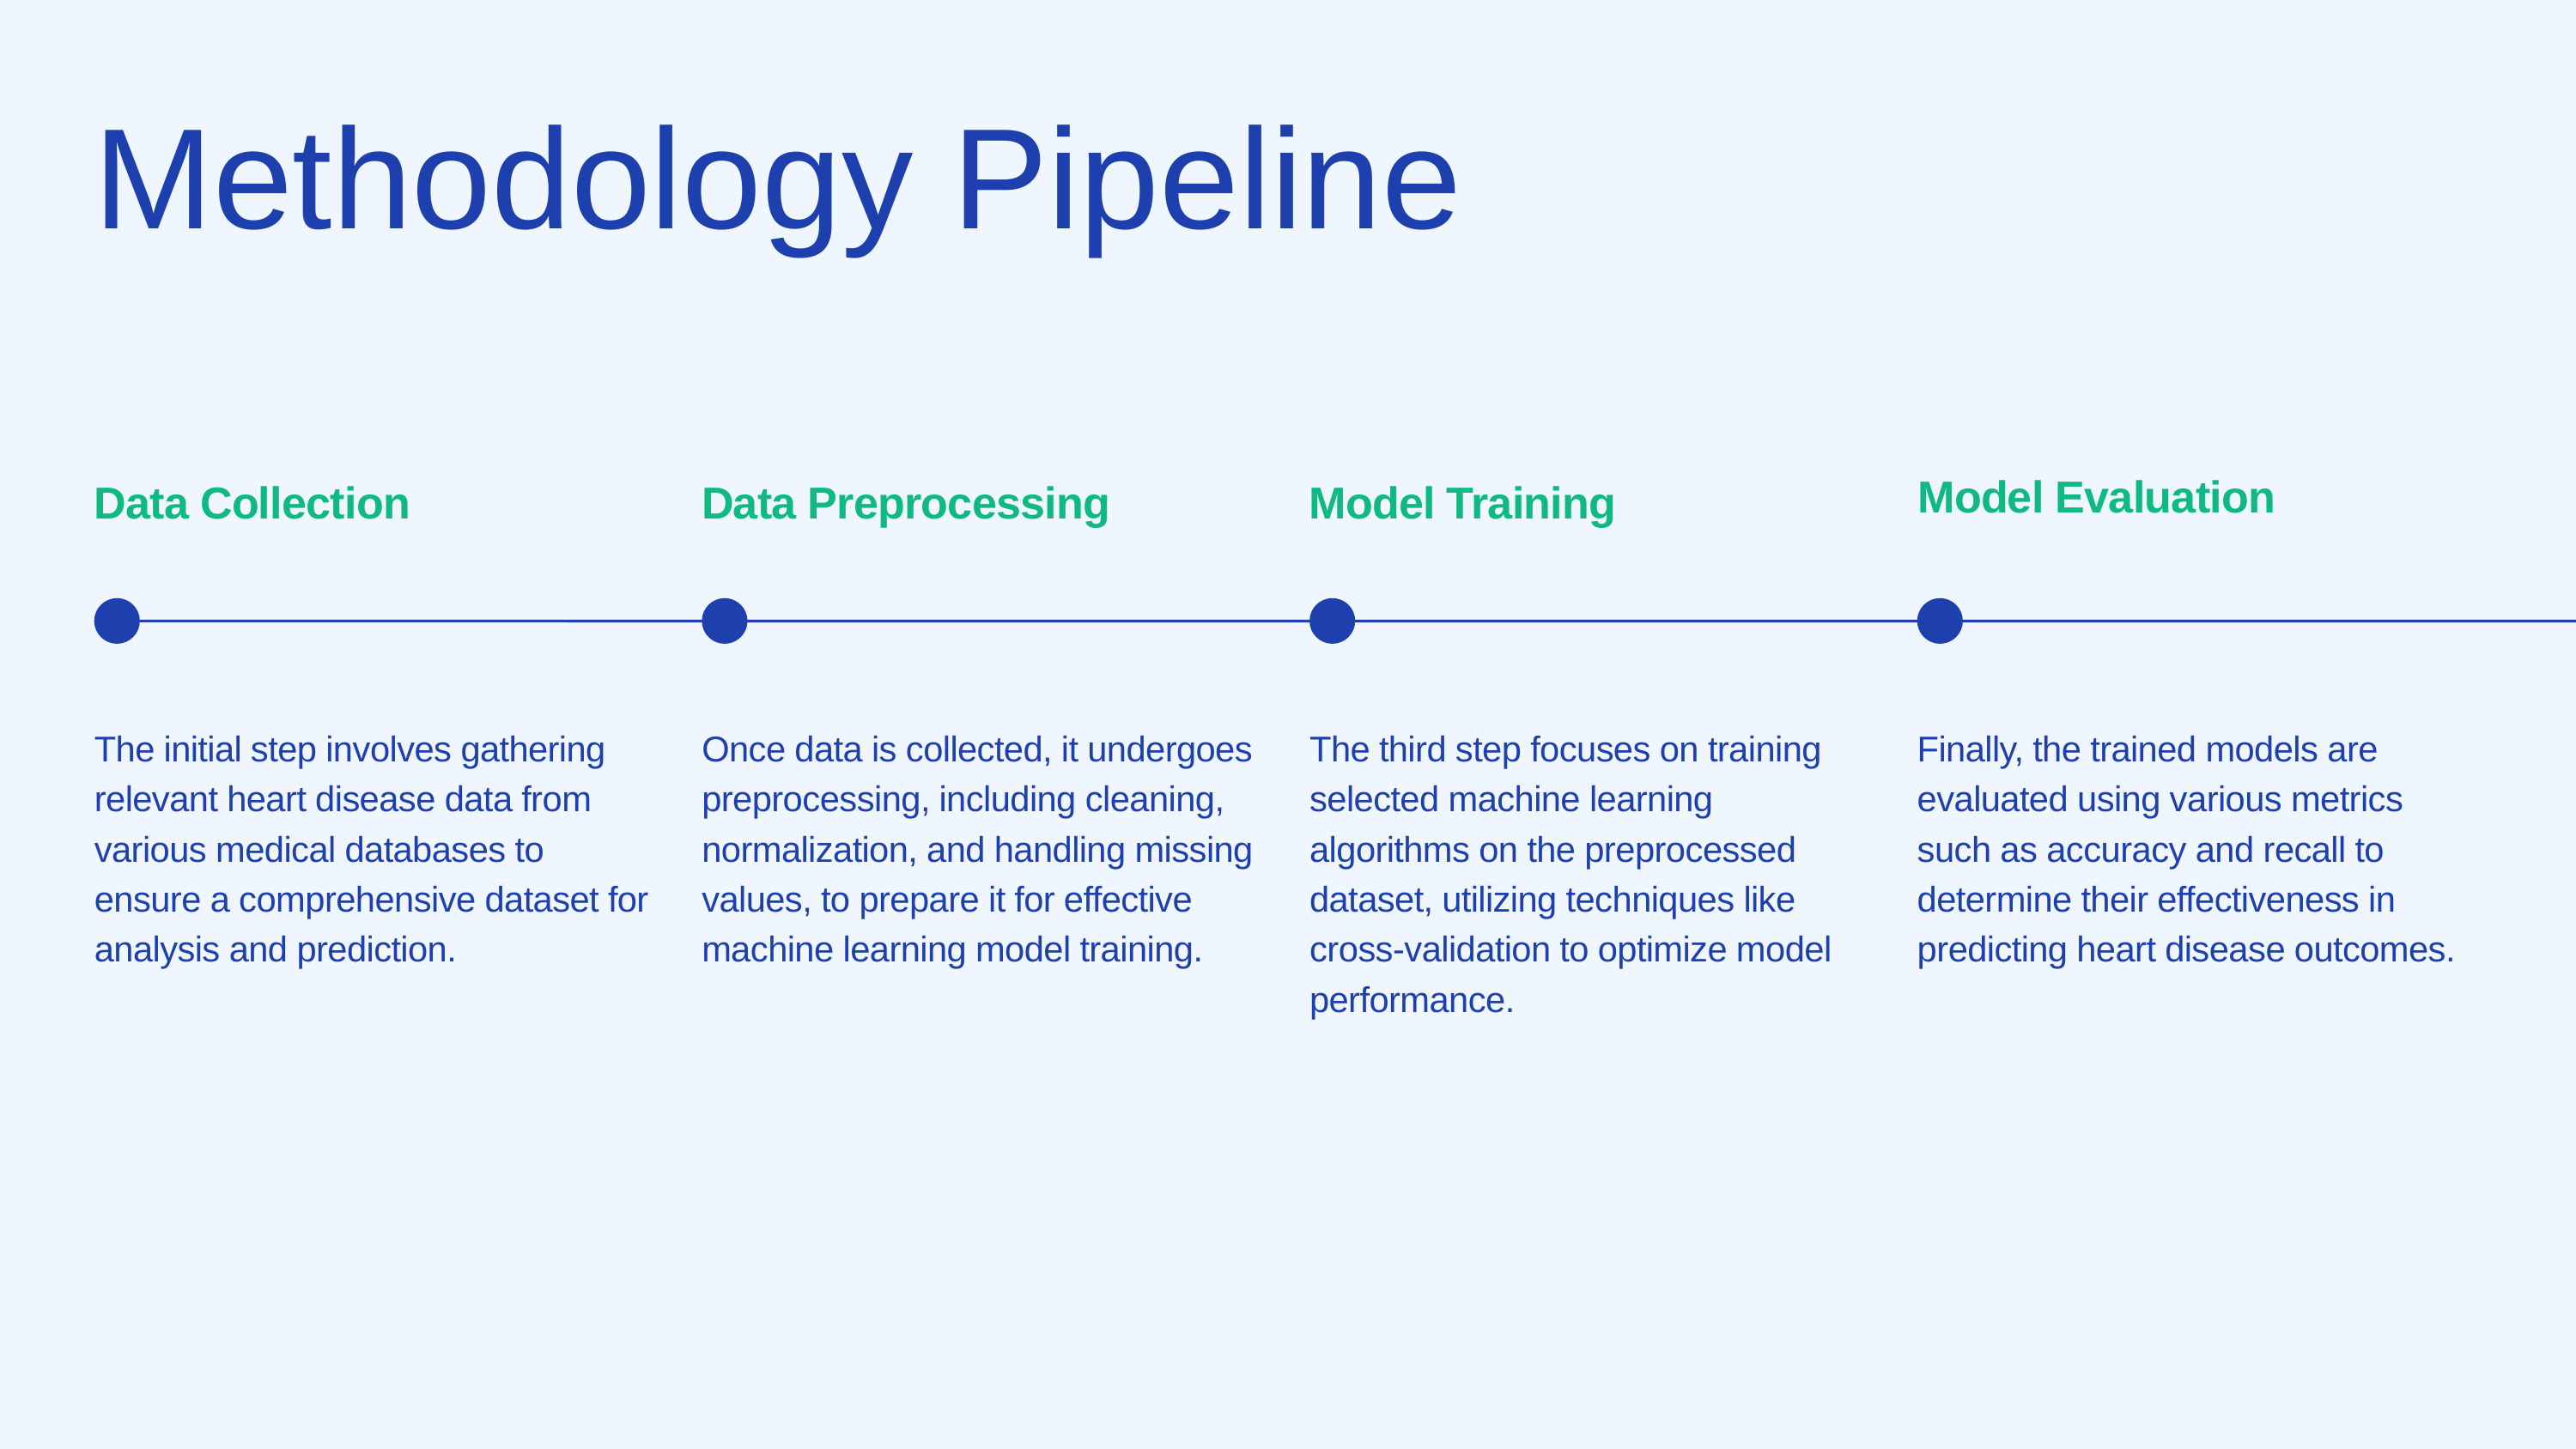

Methodology Pipeline
Model Evaluation
Data Collection
Data Preprocessing
Model Training

The initial step involves gathering relevant heart disease data from various medical databases to ensure a comprehensive dataset for analysis and prediction.
Once data is collected, it undergoes preprocessing, including cleaning, normalization, and handling missing values, to prepare it for effective machine learning model training.
The third step focuses on training selected machine learning algorithms on the preprocessed dataset, utilizing techniques like cross-validation to optimize model performance.
Finally, the trained models are evaluated using various metrics such as accuracy and recall to determine their effectiveness in predicting heart disease outcomes.